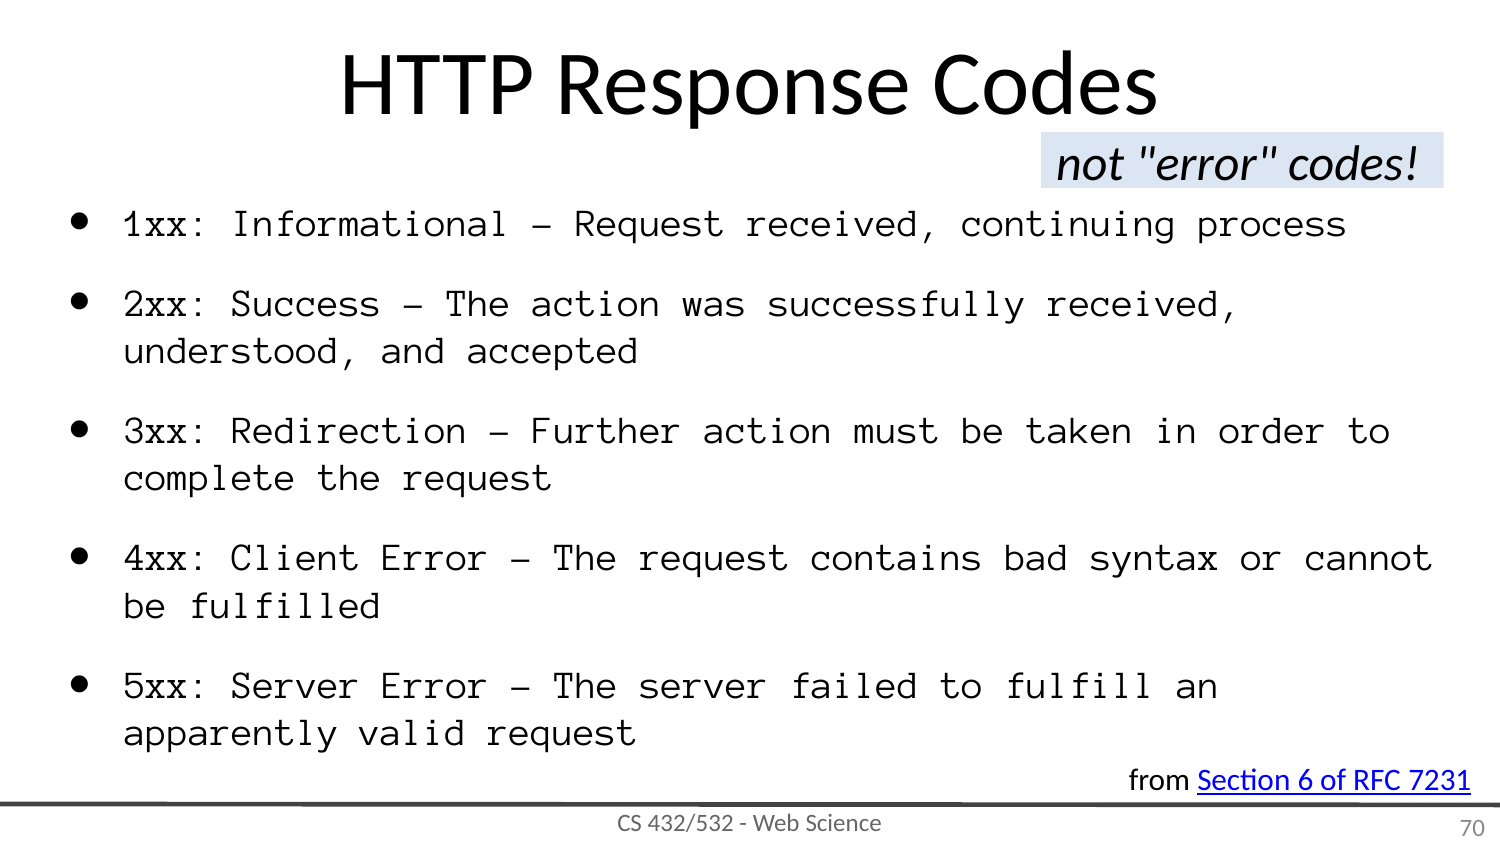

# HTTP Response Codes
not "error" codes!
1xx: Informational - Request received, continuing process

2xx: Success - The action was successfully received,
understood, and accepted

3xx: Redirection - Further action must be taken in order to
complete the request

4xx: Client Error - The request contains bad syntax or cannot be fulfilled

5xx: Server Error - The server failed to fulfill an apparently valid request
from Section 6 of RFC 7231
70